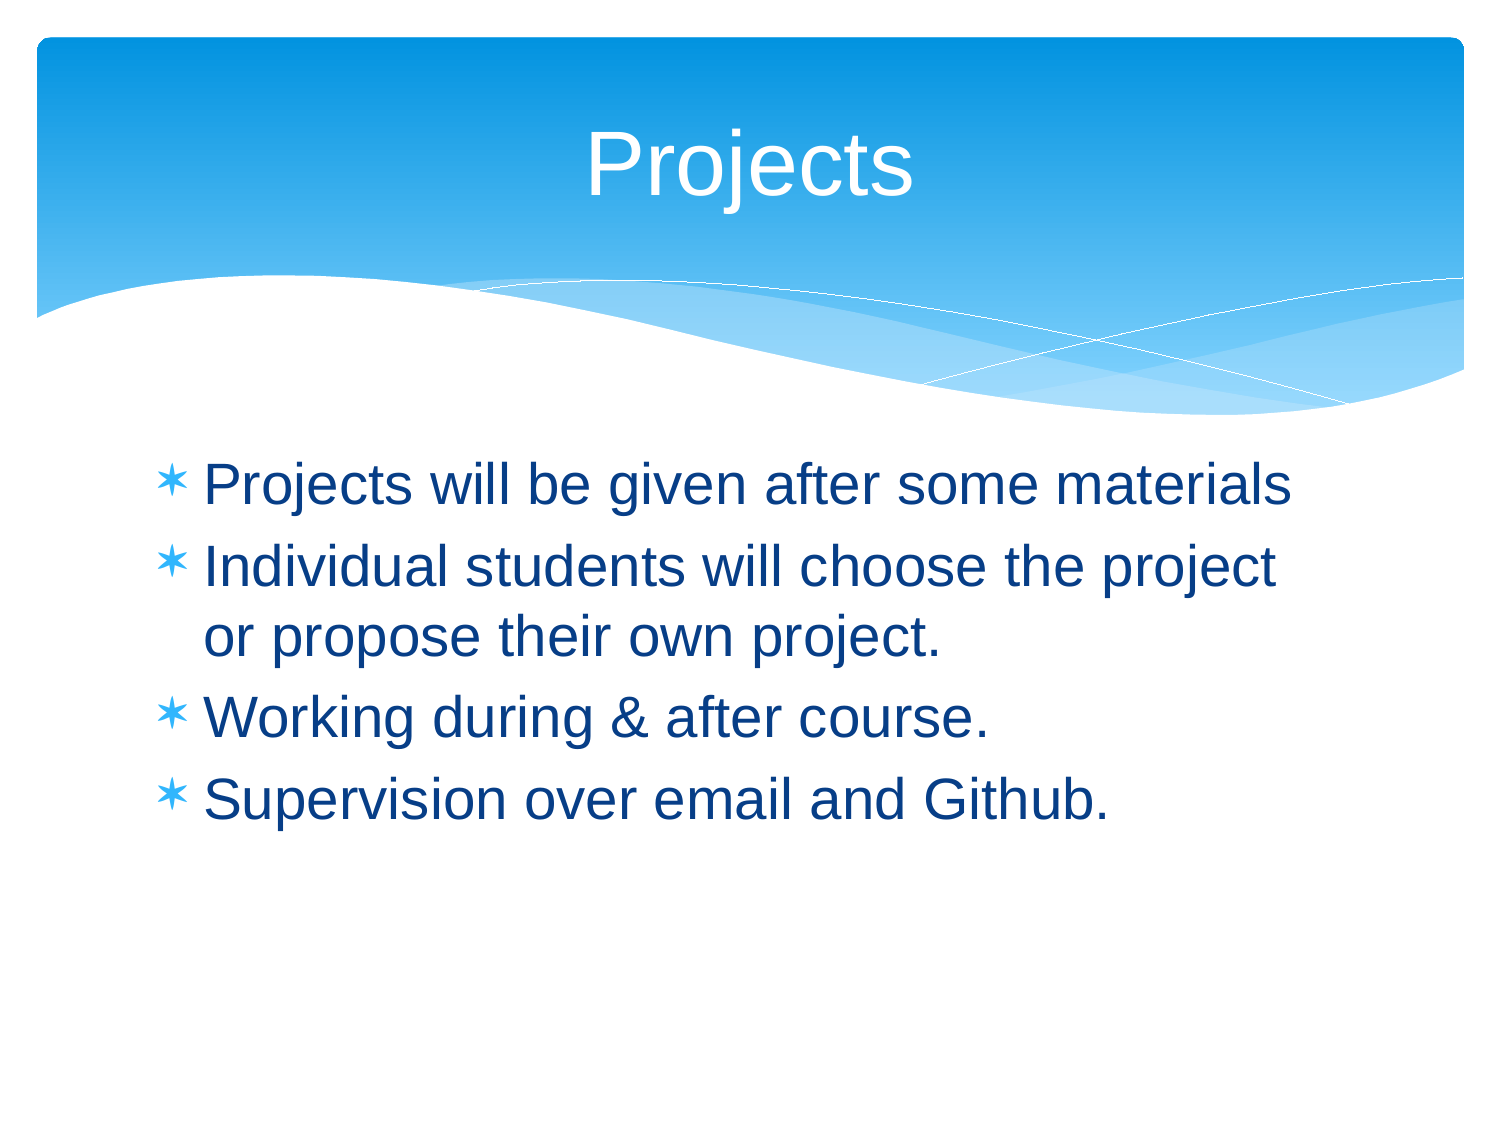

# Projects
Projects will be given after some materials
Individual students will choose the project or propose their own project.
Working during & after course.
Supervision over email and Github.